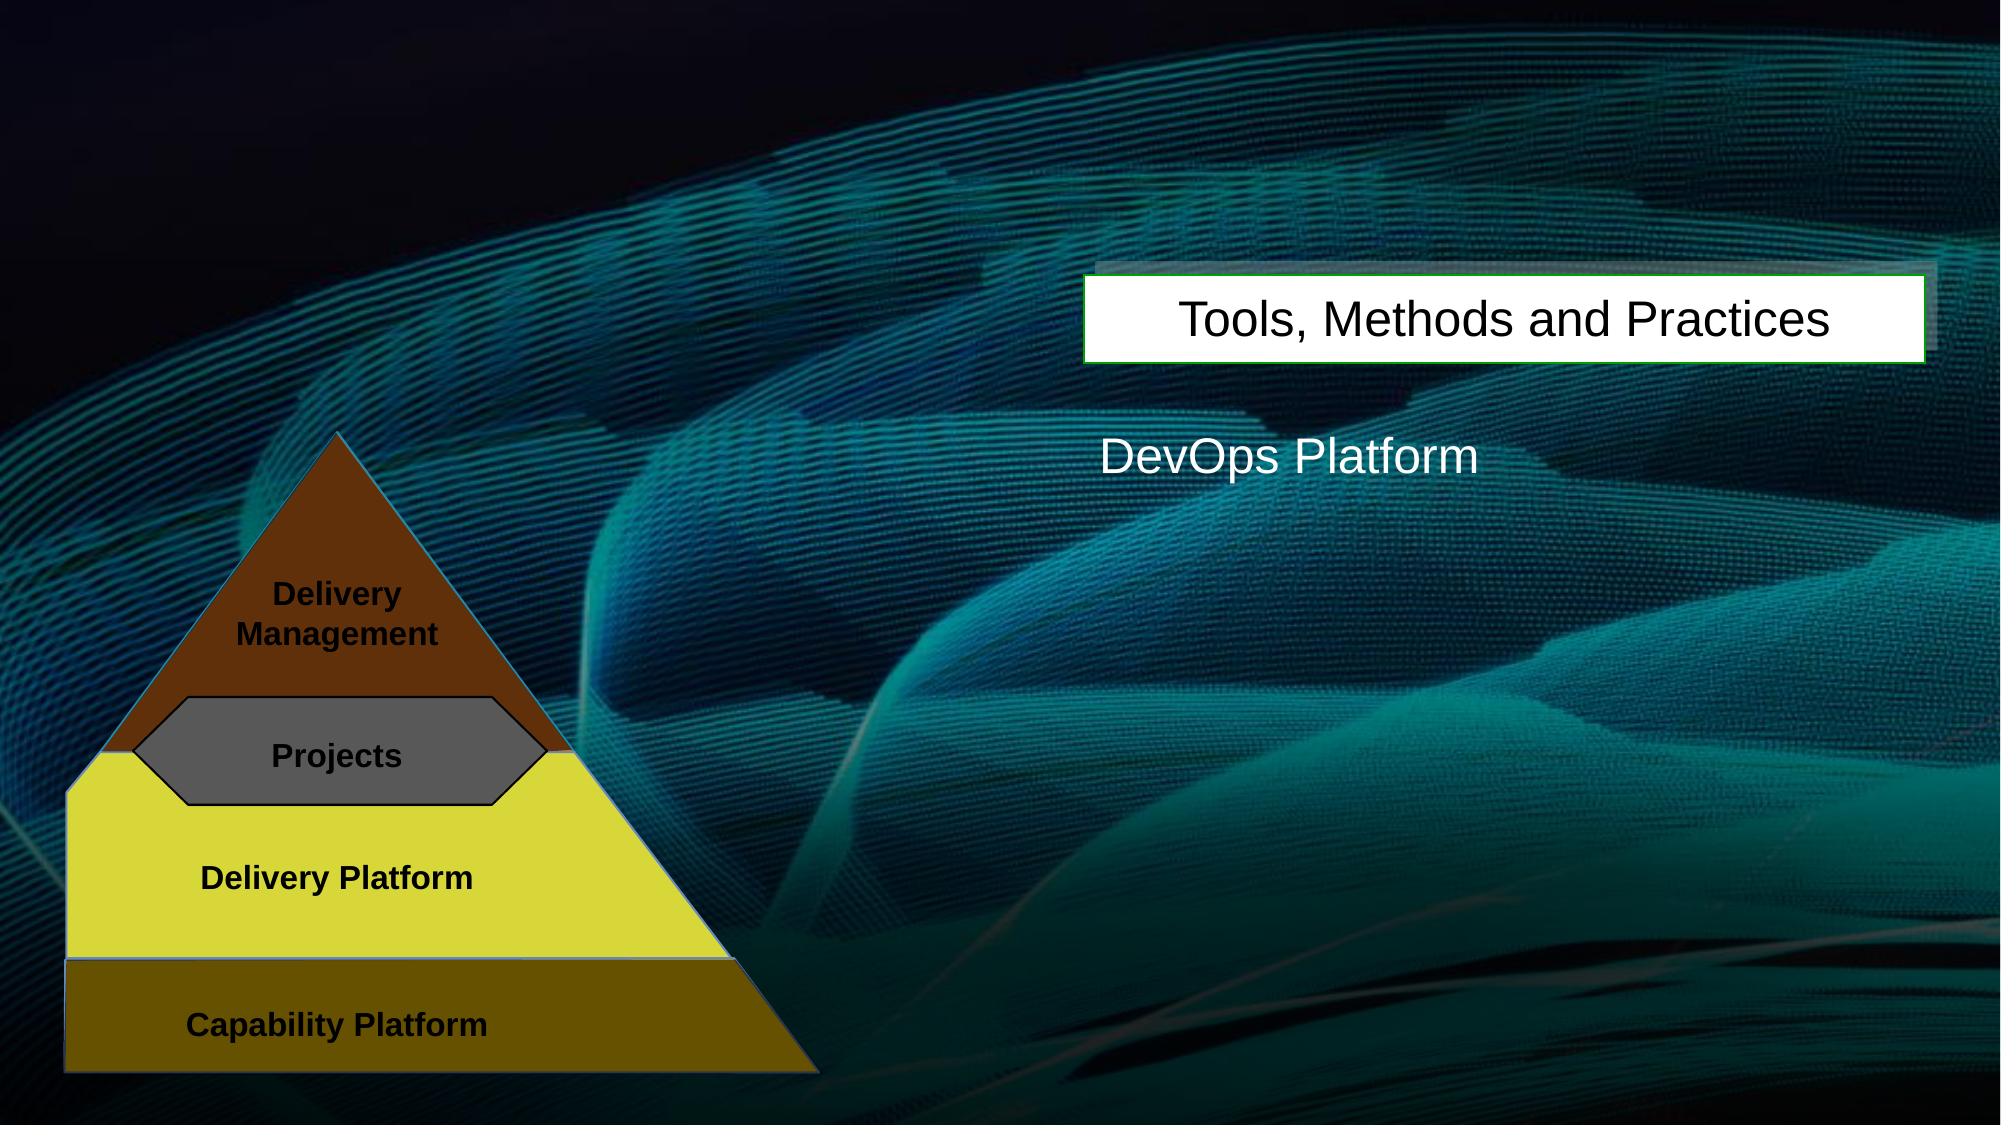

#
Tools, Methods and Practices
DevOps Platform

Delivery
Management

Projects

Delivery Platform

Capability Platform